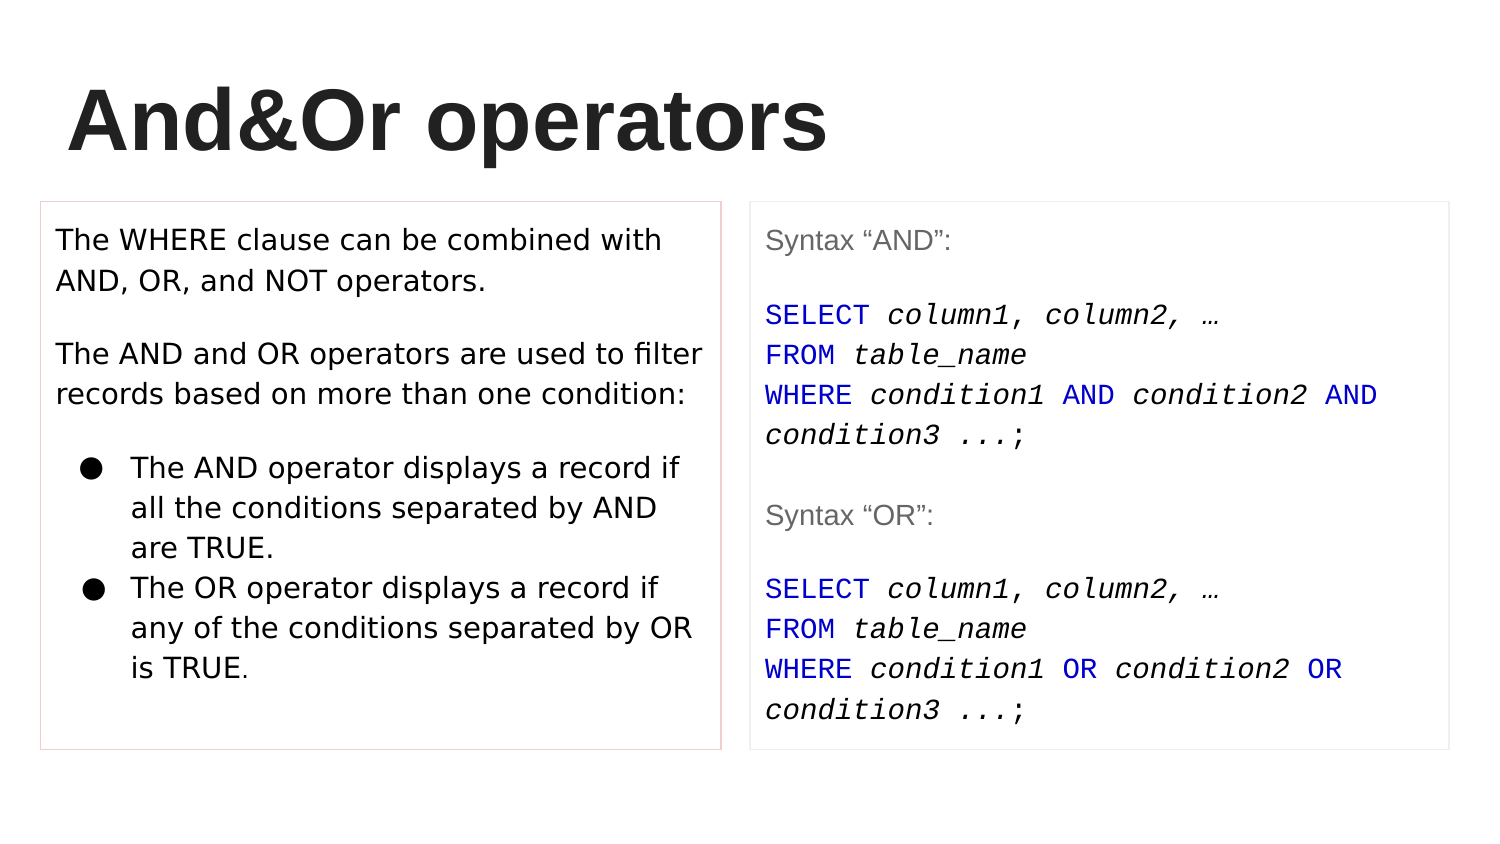

# And&Or operators
The WHERE clause can be combined with AND, OR, and NOT operators.
The AND and OR operators are used to filter records based on more than one condition:
The AND operator displays a record if all the conditions separated by AND are TRUE.
The OR operator displays a record if any of the conditions separated by OR is TRUE.

Syntax “AND”:
SELECT column1, column2, …
FROM table_name
WHERE condition1 AND condition2 AND condition3 ...;
Syntax “OR”:
SELECT column1, column2, …
FROM table_name
WHERE condition1 OR condition2 OR condition3 ...;